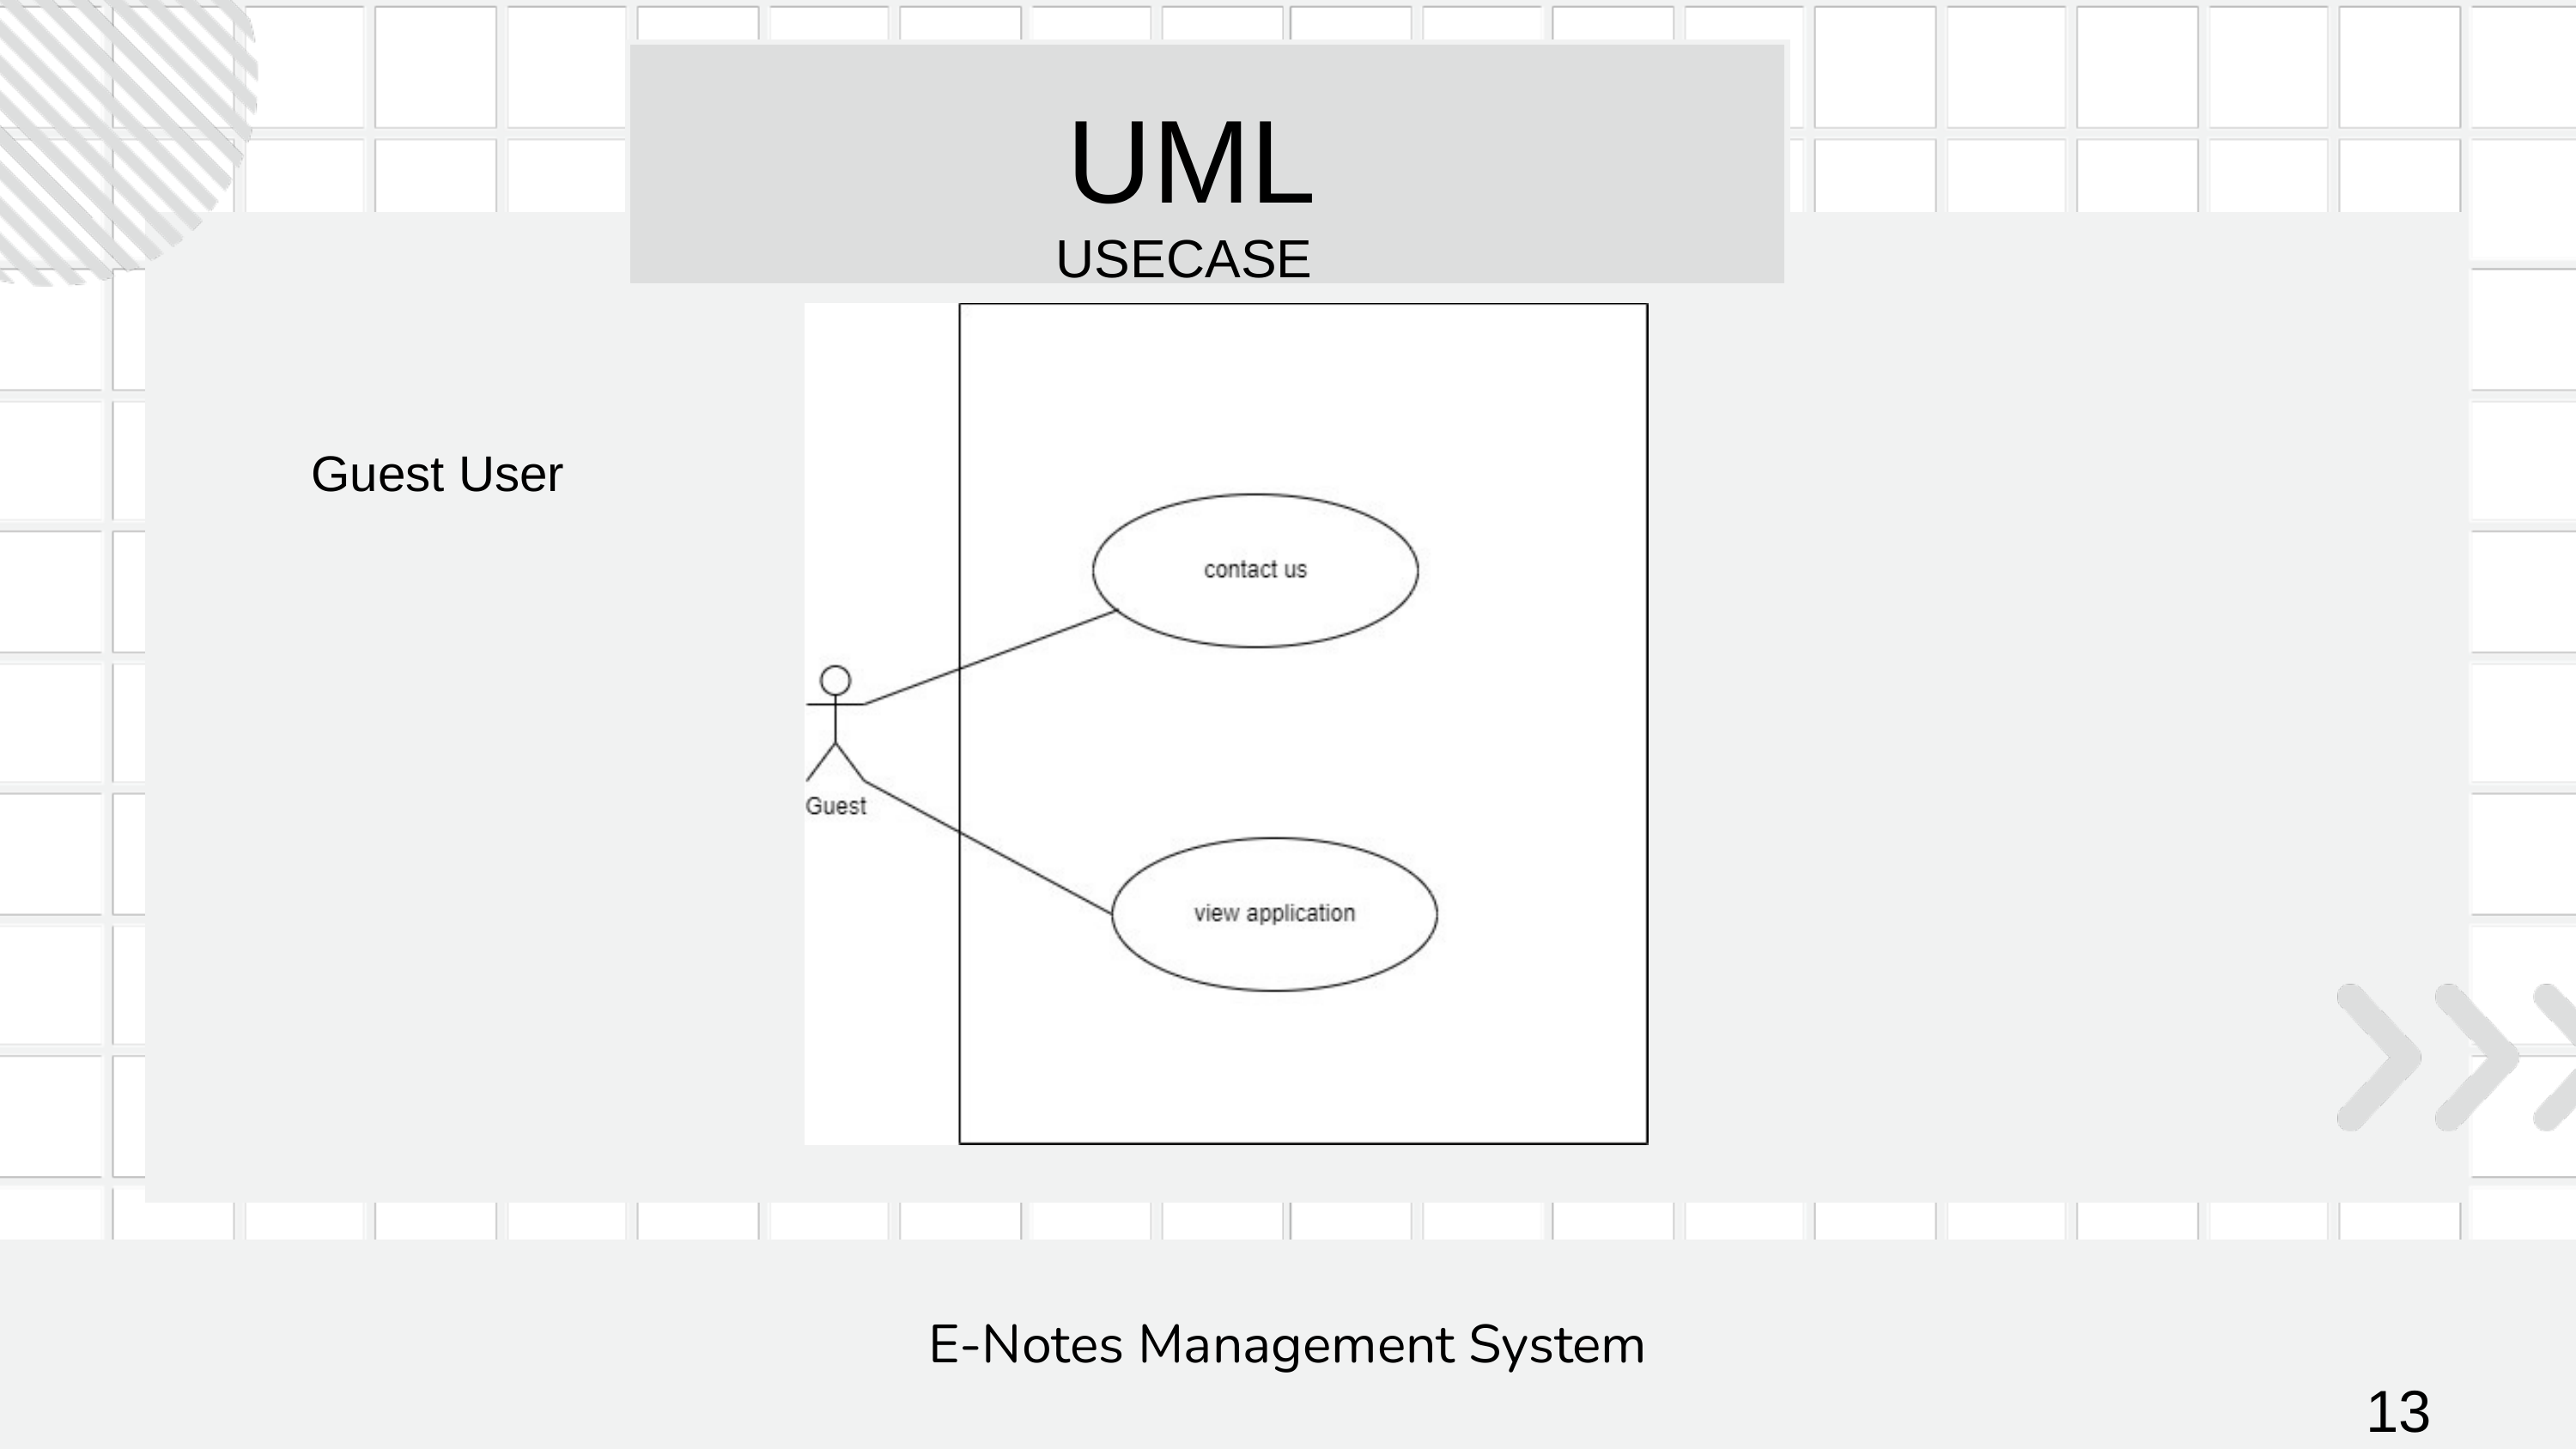

UML

fvv
USECASE

Guest User

E-Notes Management System
13